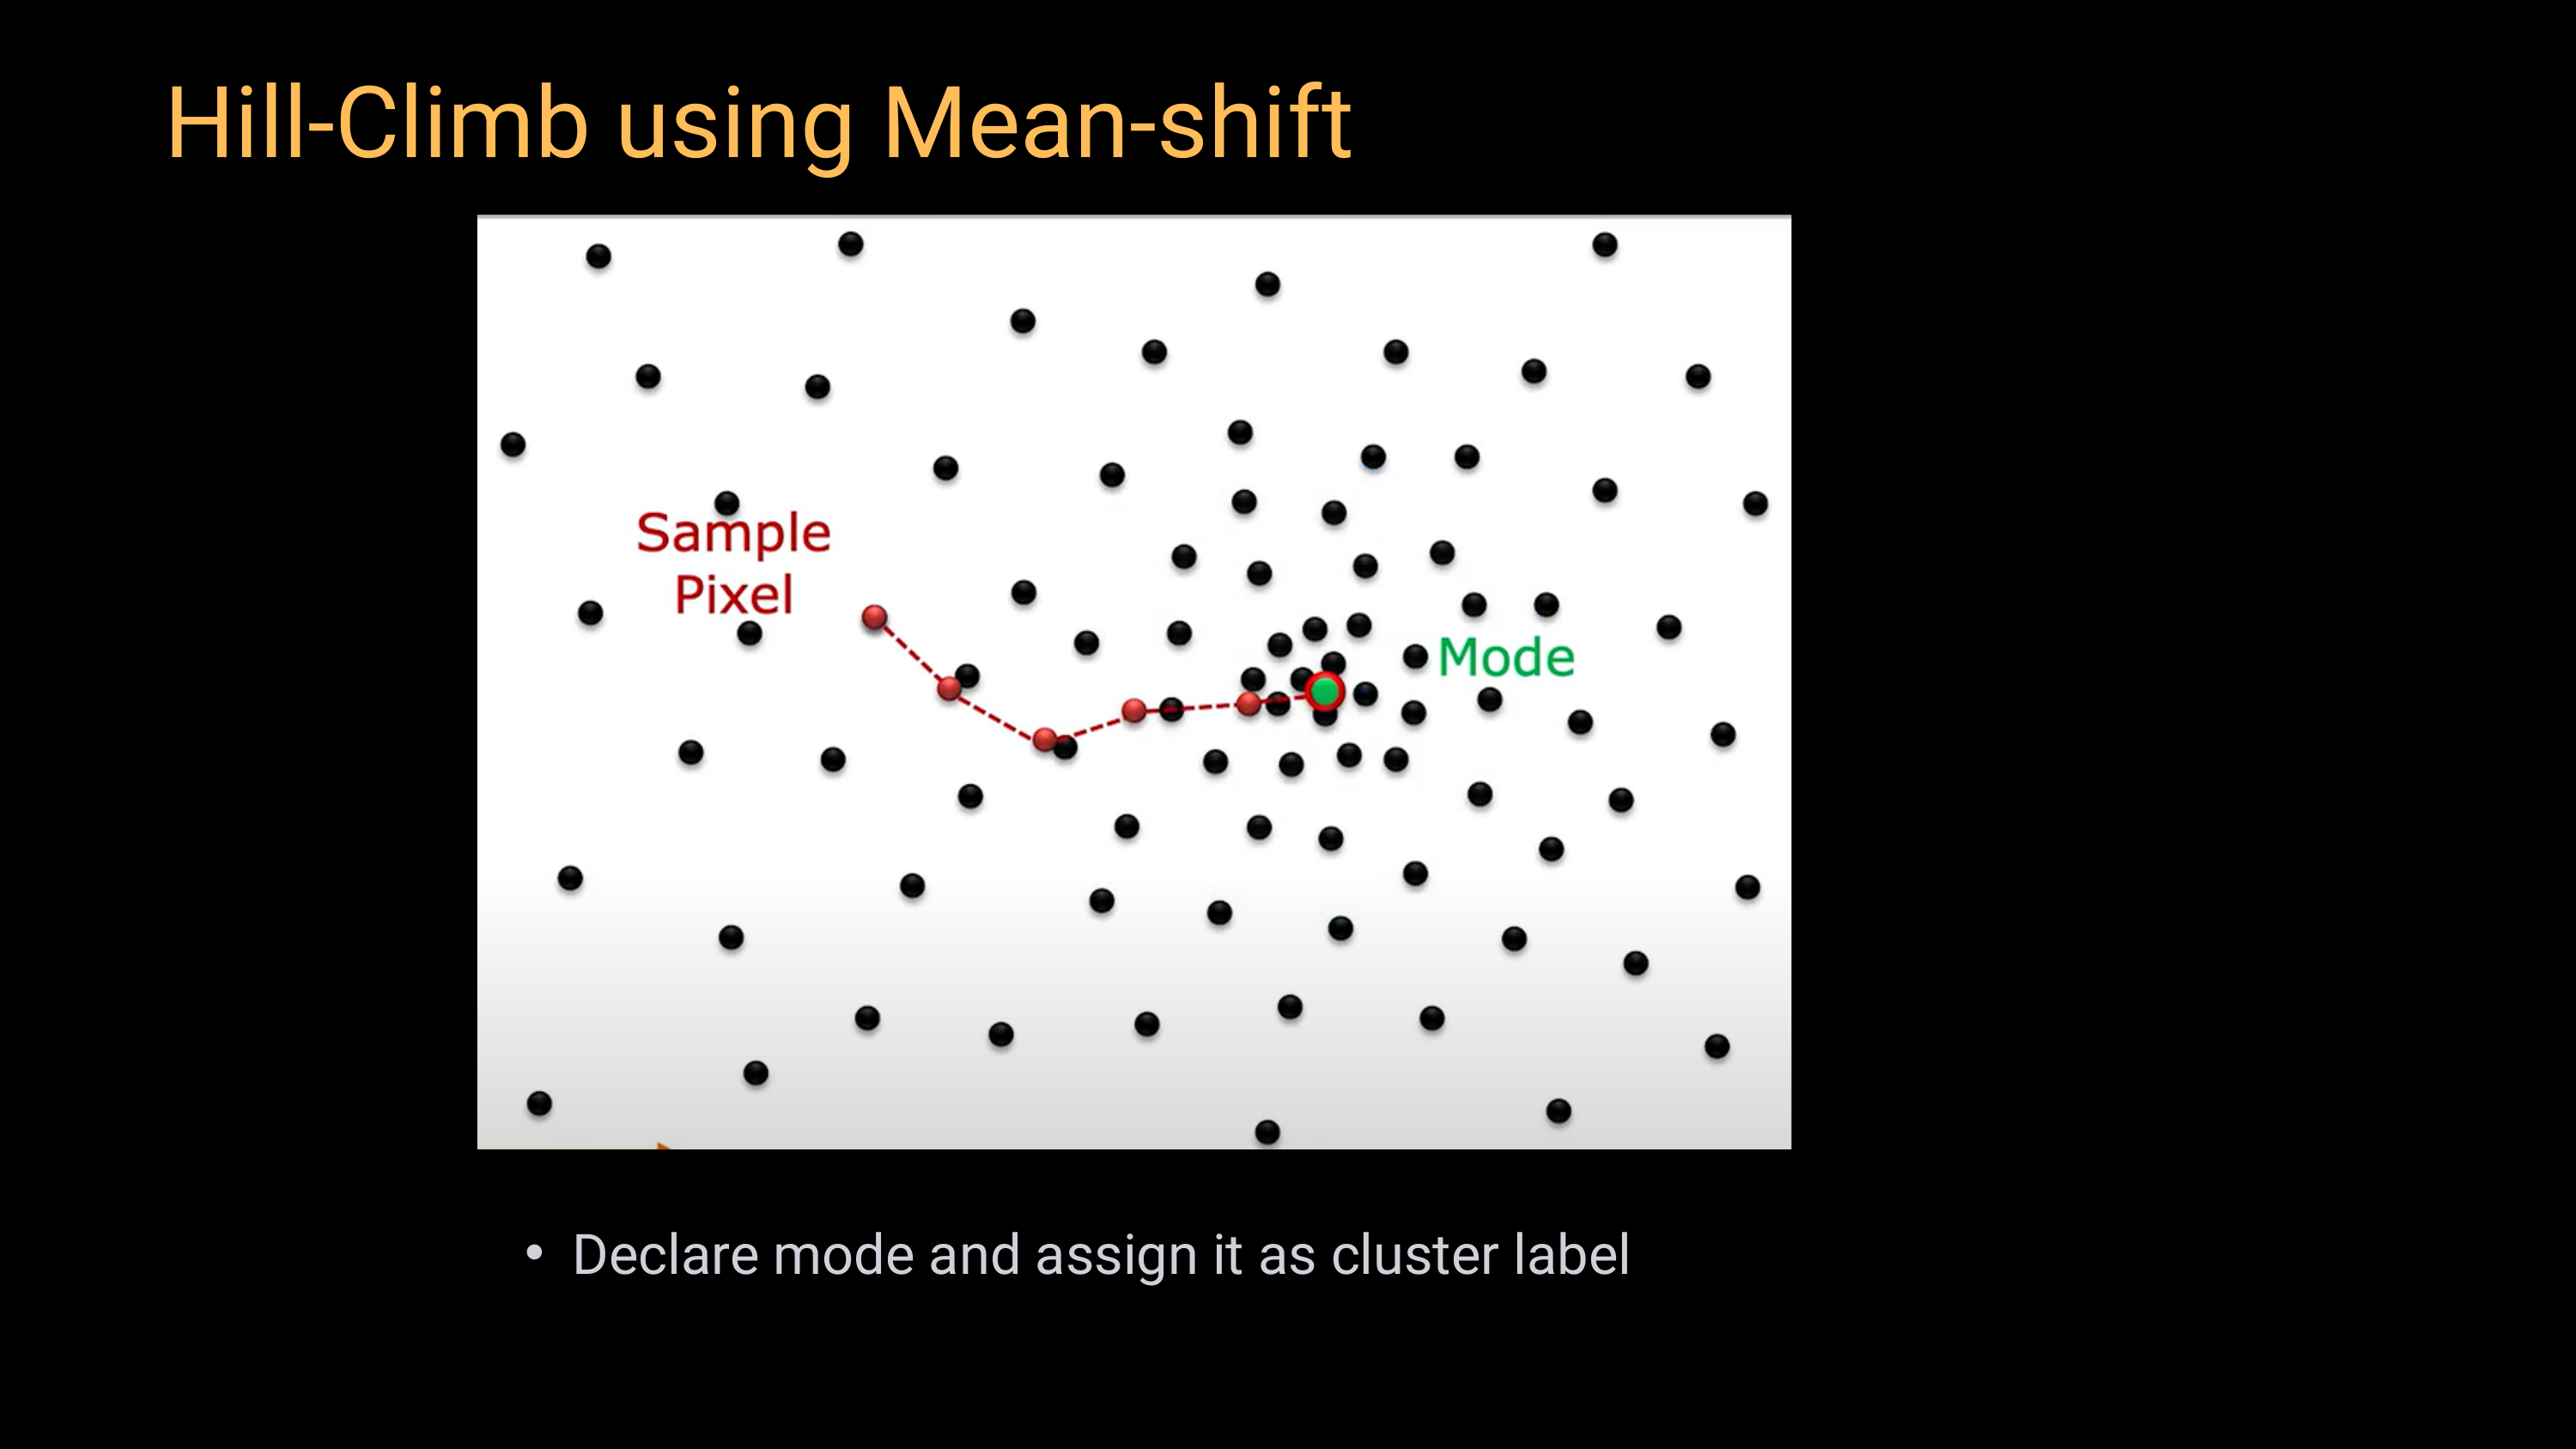

Hill-Climb using Mean-shift

Declare mode and assign it as cluster label